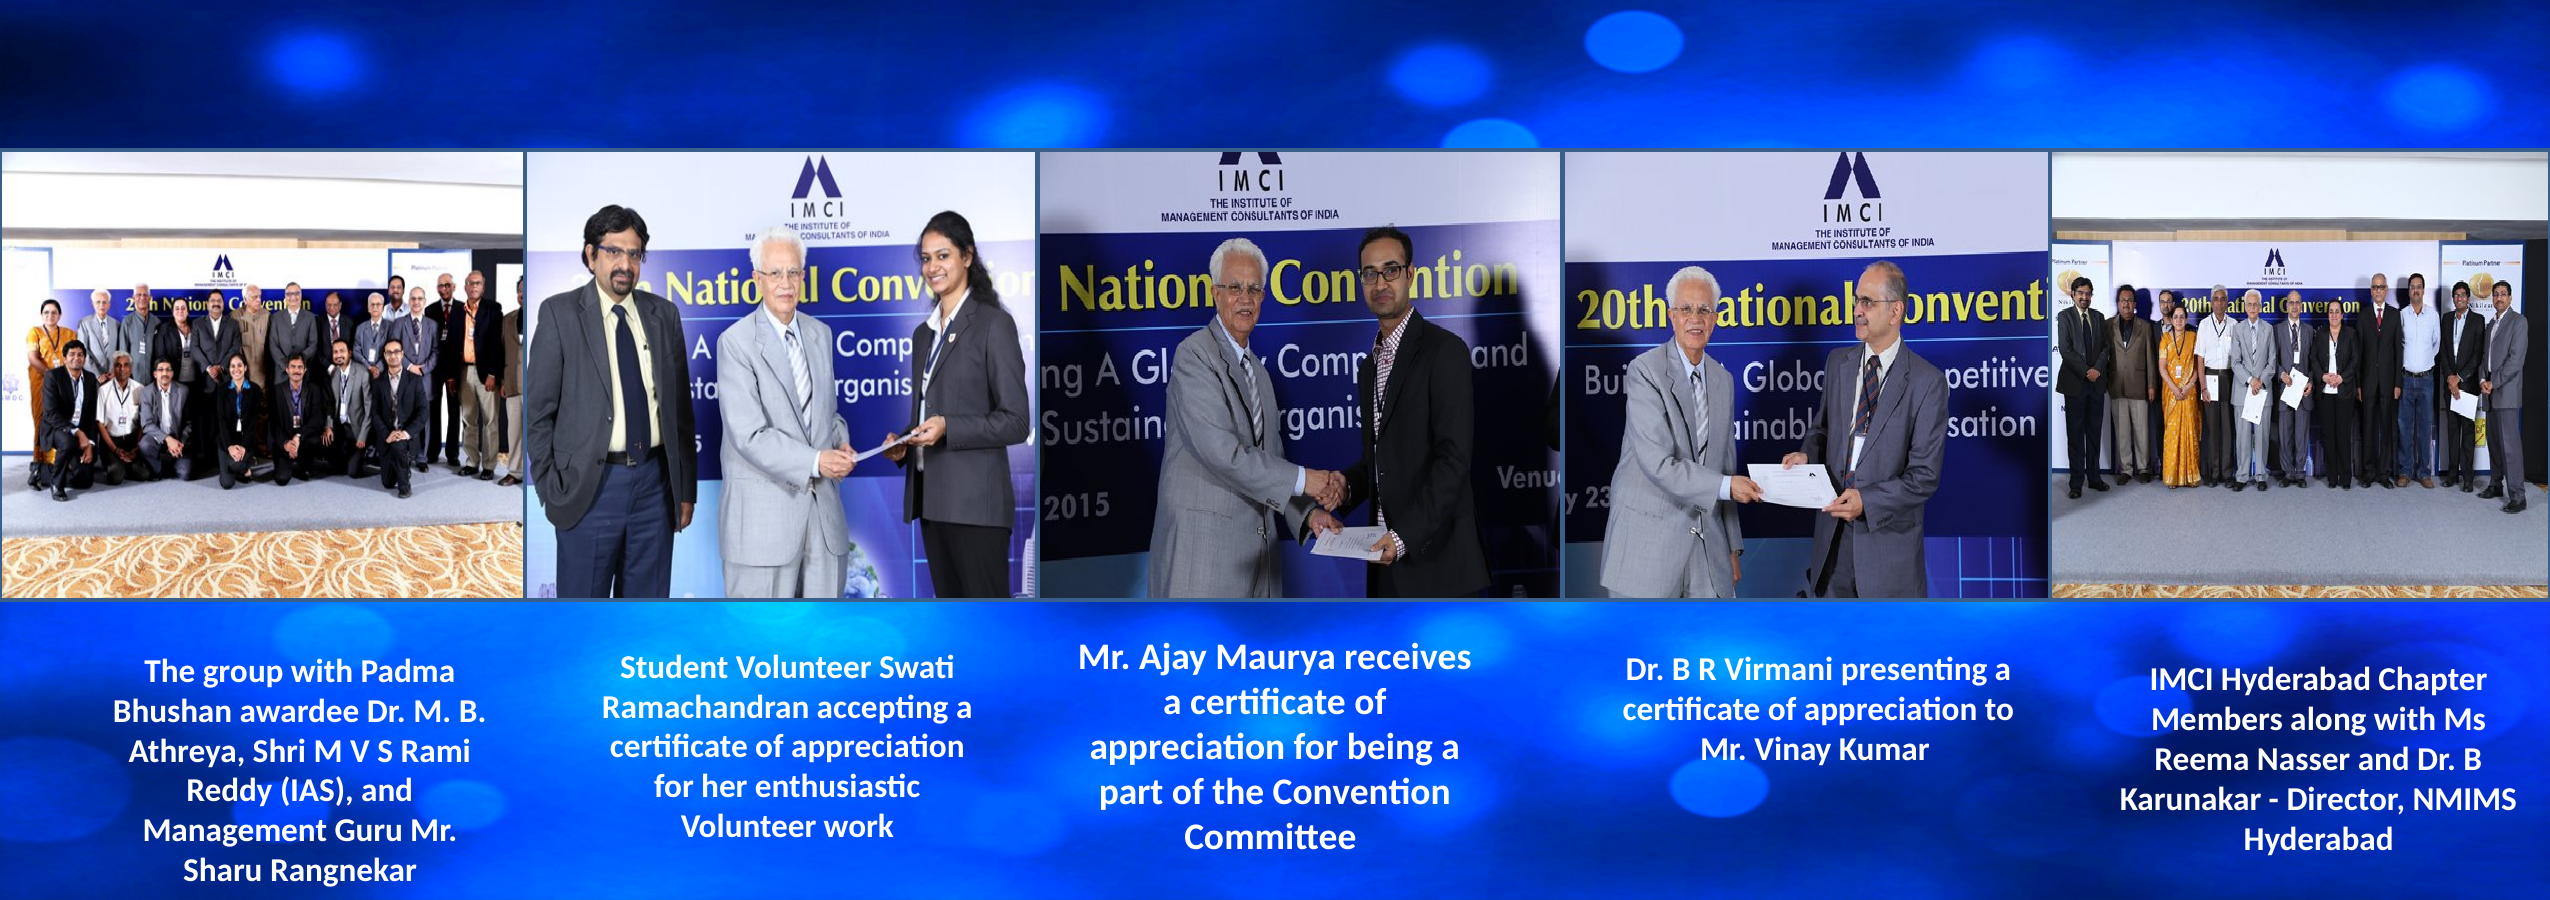

Dr. B R Virmani presenting a certificate of appreciation to Mr. Vinay Kumar
Mr. Ajay Maurya receives a certificate of appreciation for being a part of the Convention Committee
Student Volunteer Swati Ramachandran accepting a certificate of appreciation for her enthusiastic Volunteer work
The group with Padma Bhushan awardee Dr. M. B. Athreya, Shri M V S Rami Reddy (IAS), and Management Guru Mr. Sharu Rangnekar
IMCI Hyderabad Chapter Members along with Ms Reema Nasser and Dr. B Karunakar - Director, NMIMS Hyderabad